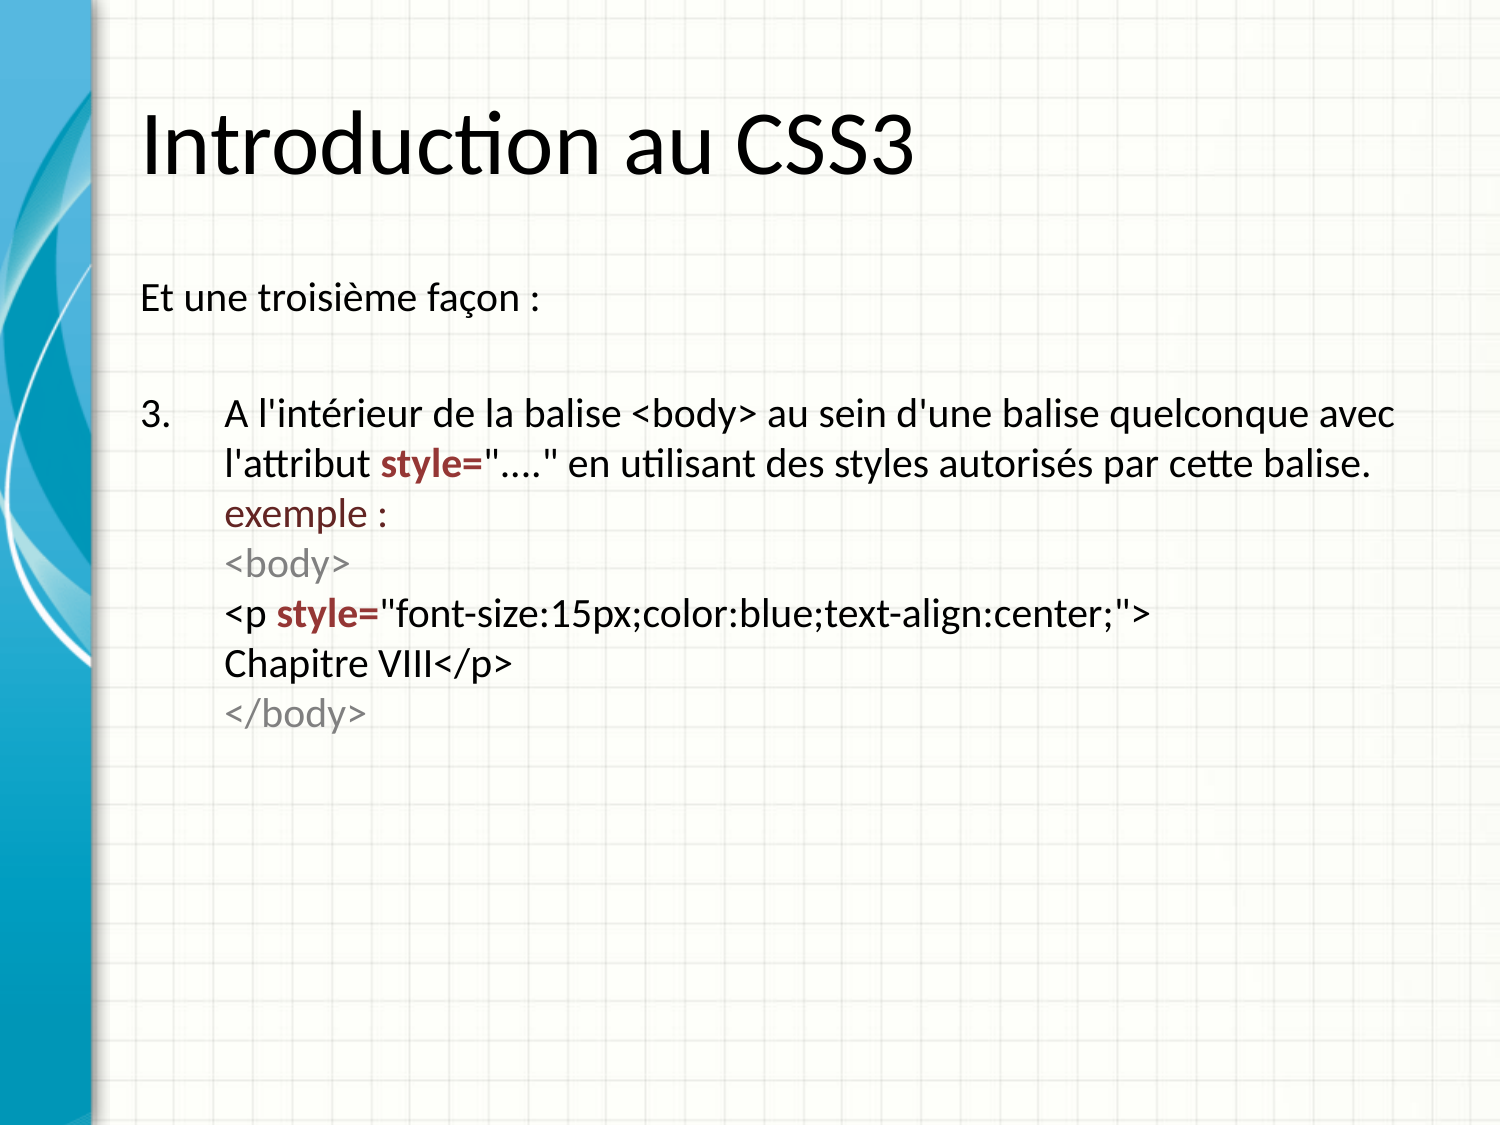

# Introduction au CSS3
Et une troisième façon :

A l'intérieur de la balise <body> au sein d'une balise quelconque avec l'attribut style="...." en utilisant des styles autorisés par cette balise.
exemple :
<body>
<p style="font-size:15px;color:blue;text-align:center;">
Chapitre VIII</p>
</body>